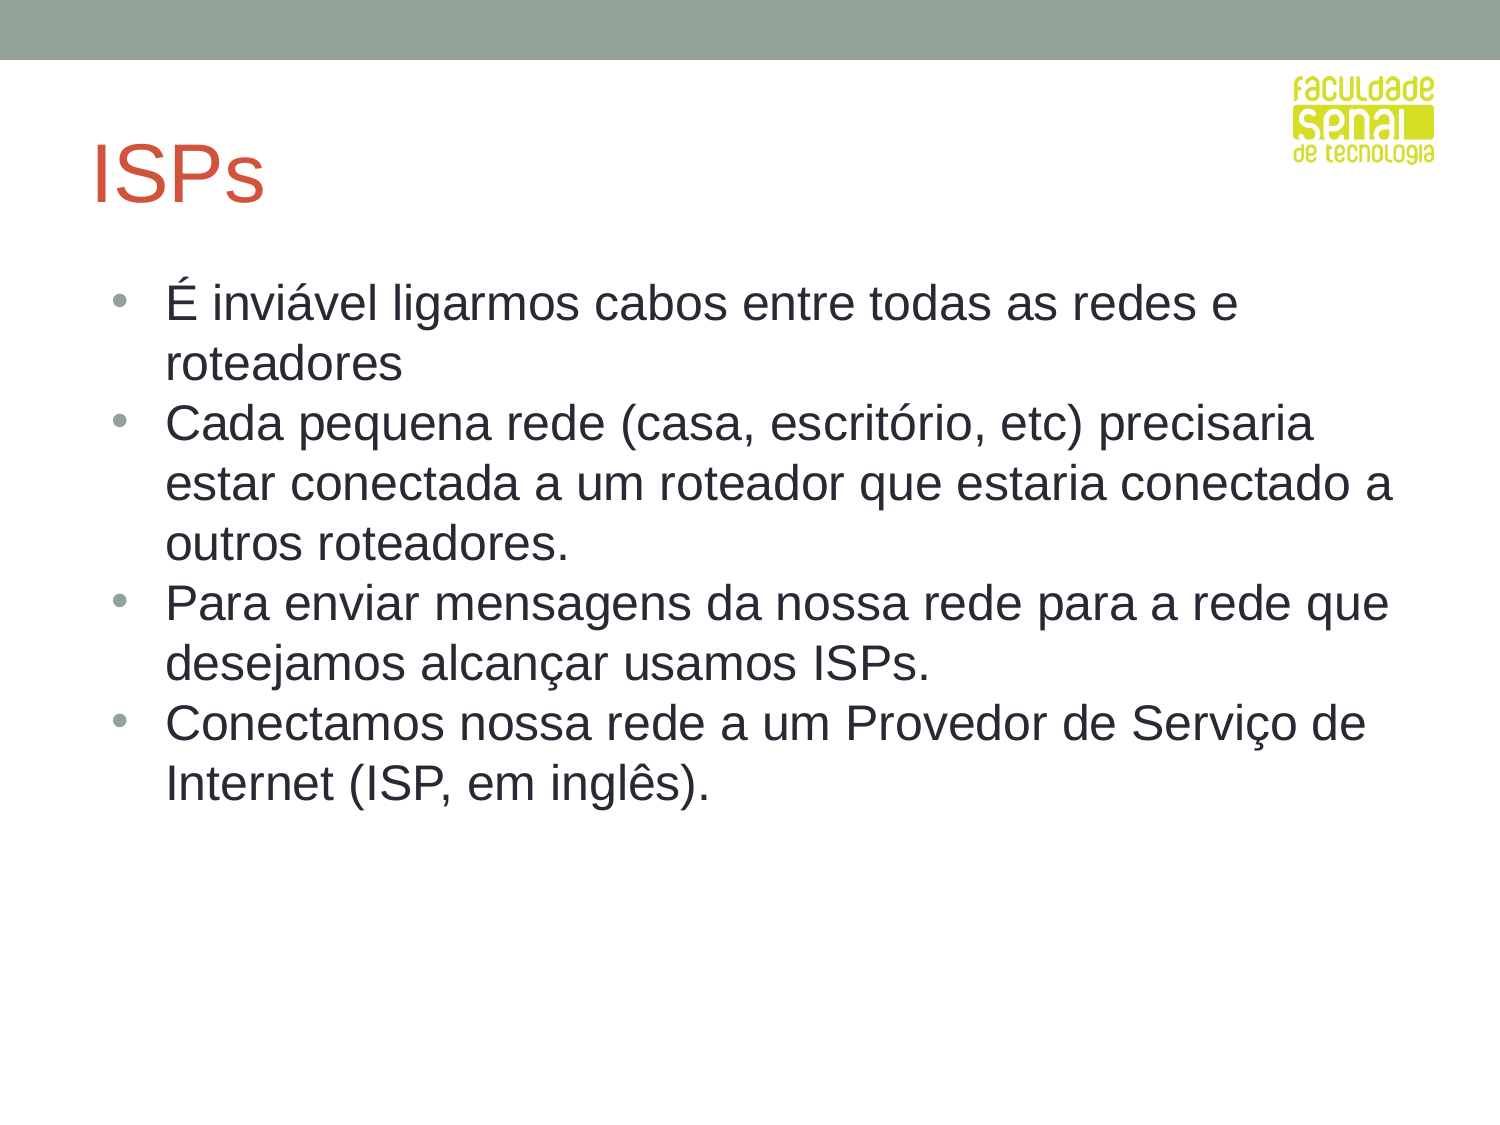

# ISPs
É inviável ligarmos cabos entre todas as redes e roteadores
Cada pequena rede (casa, escritório, etc) precisaria estar conectada a um roteador que estaria conectado a outros roteadores.
Para enviar mensagens da nossa rede para a rede que desejamos alcançar usamos ISPs.
Conectamos nossa rede a um Provedor de Serviço de Internet (ISP, em inglês).